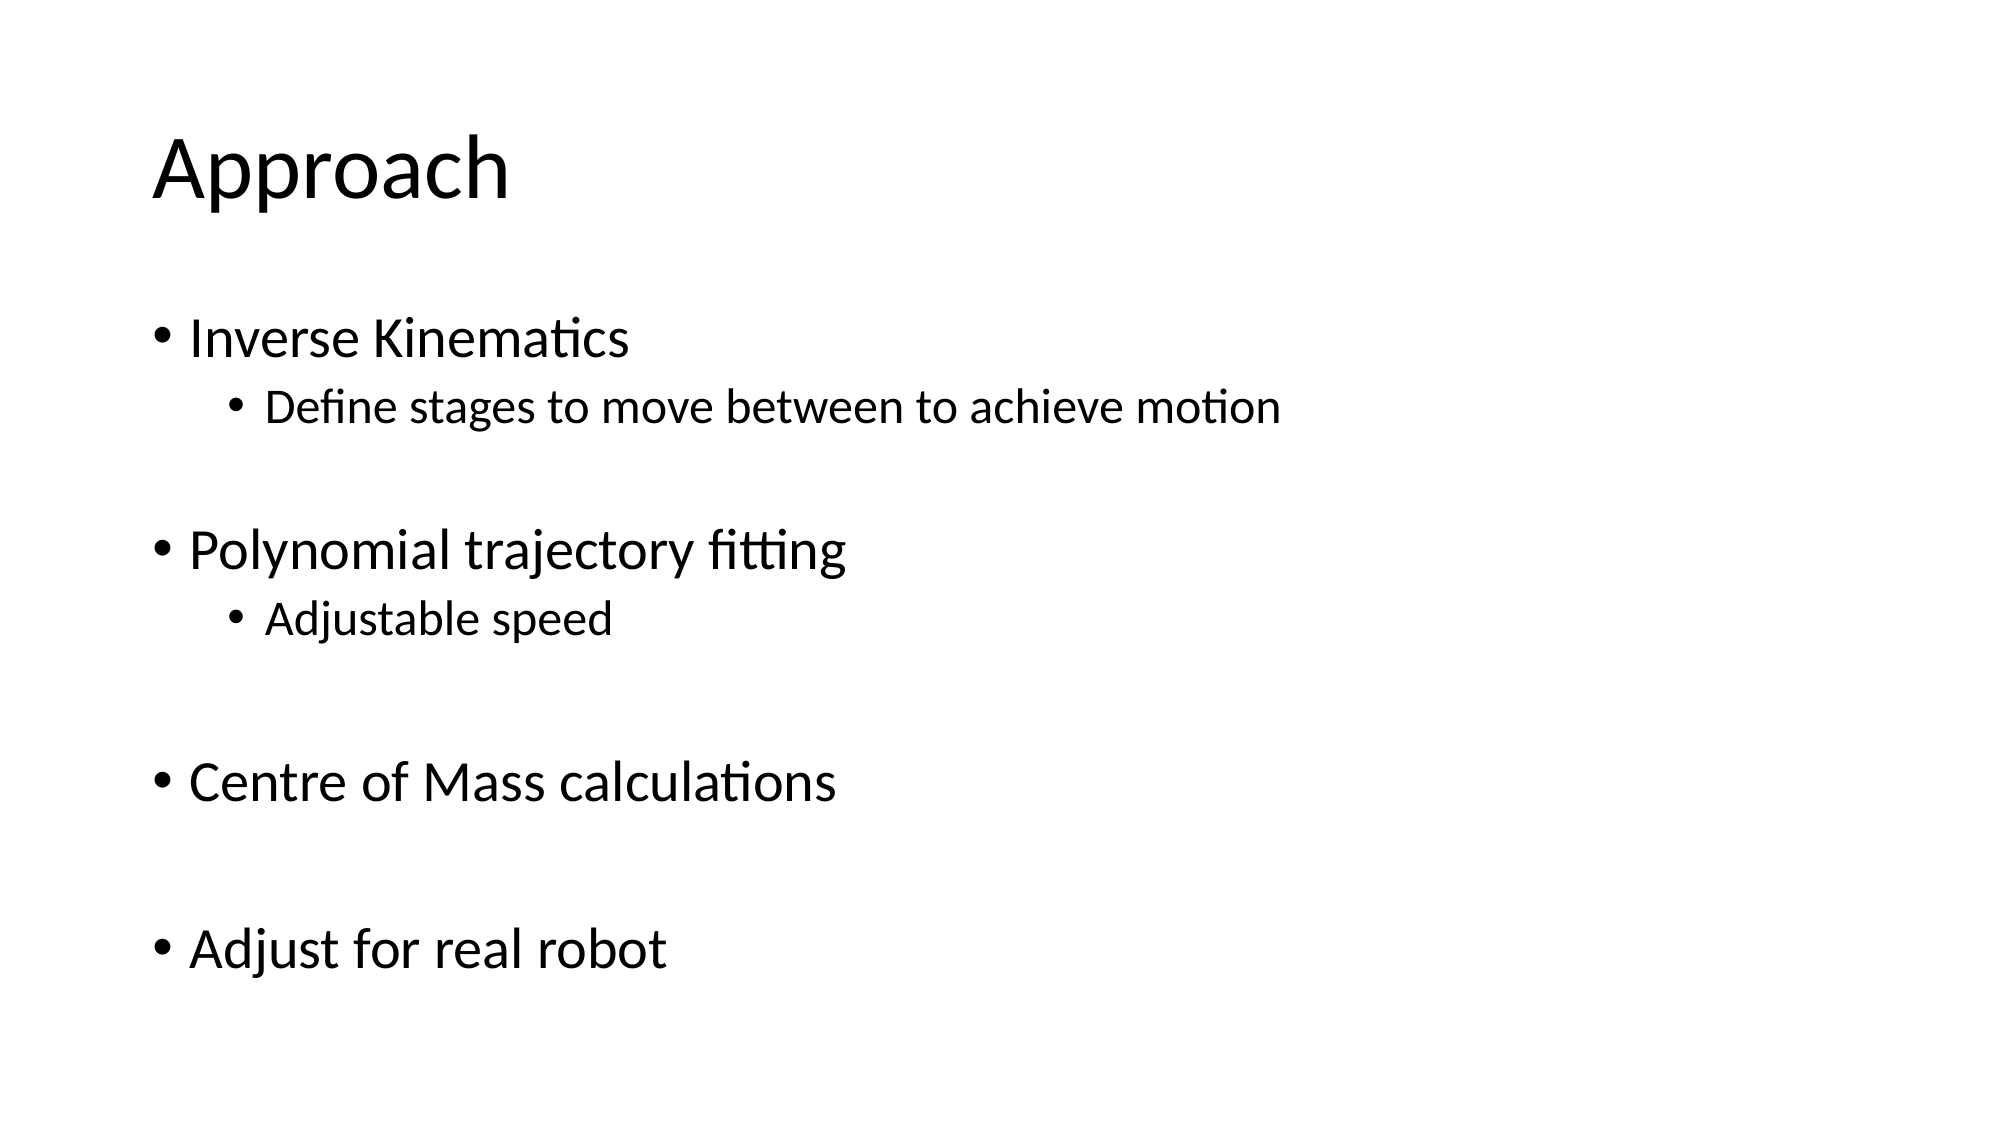

# Approach
Inverse Kinematics
Define stages to move between to achieve motion

Polynomial trajectory fitting
Adjustable speed

Centre of Mass calculations

Adjust for real robot